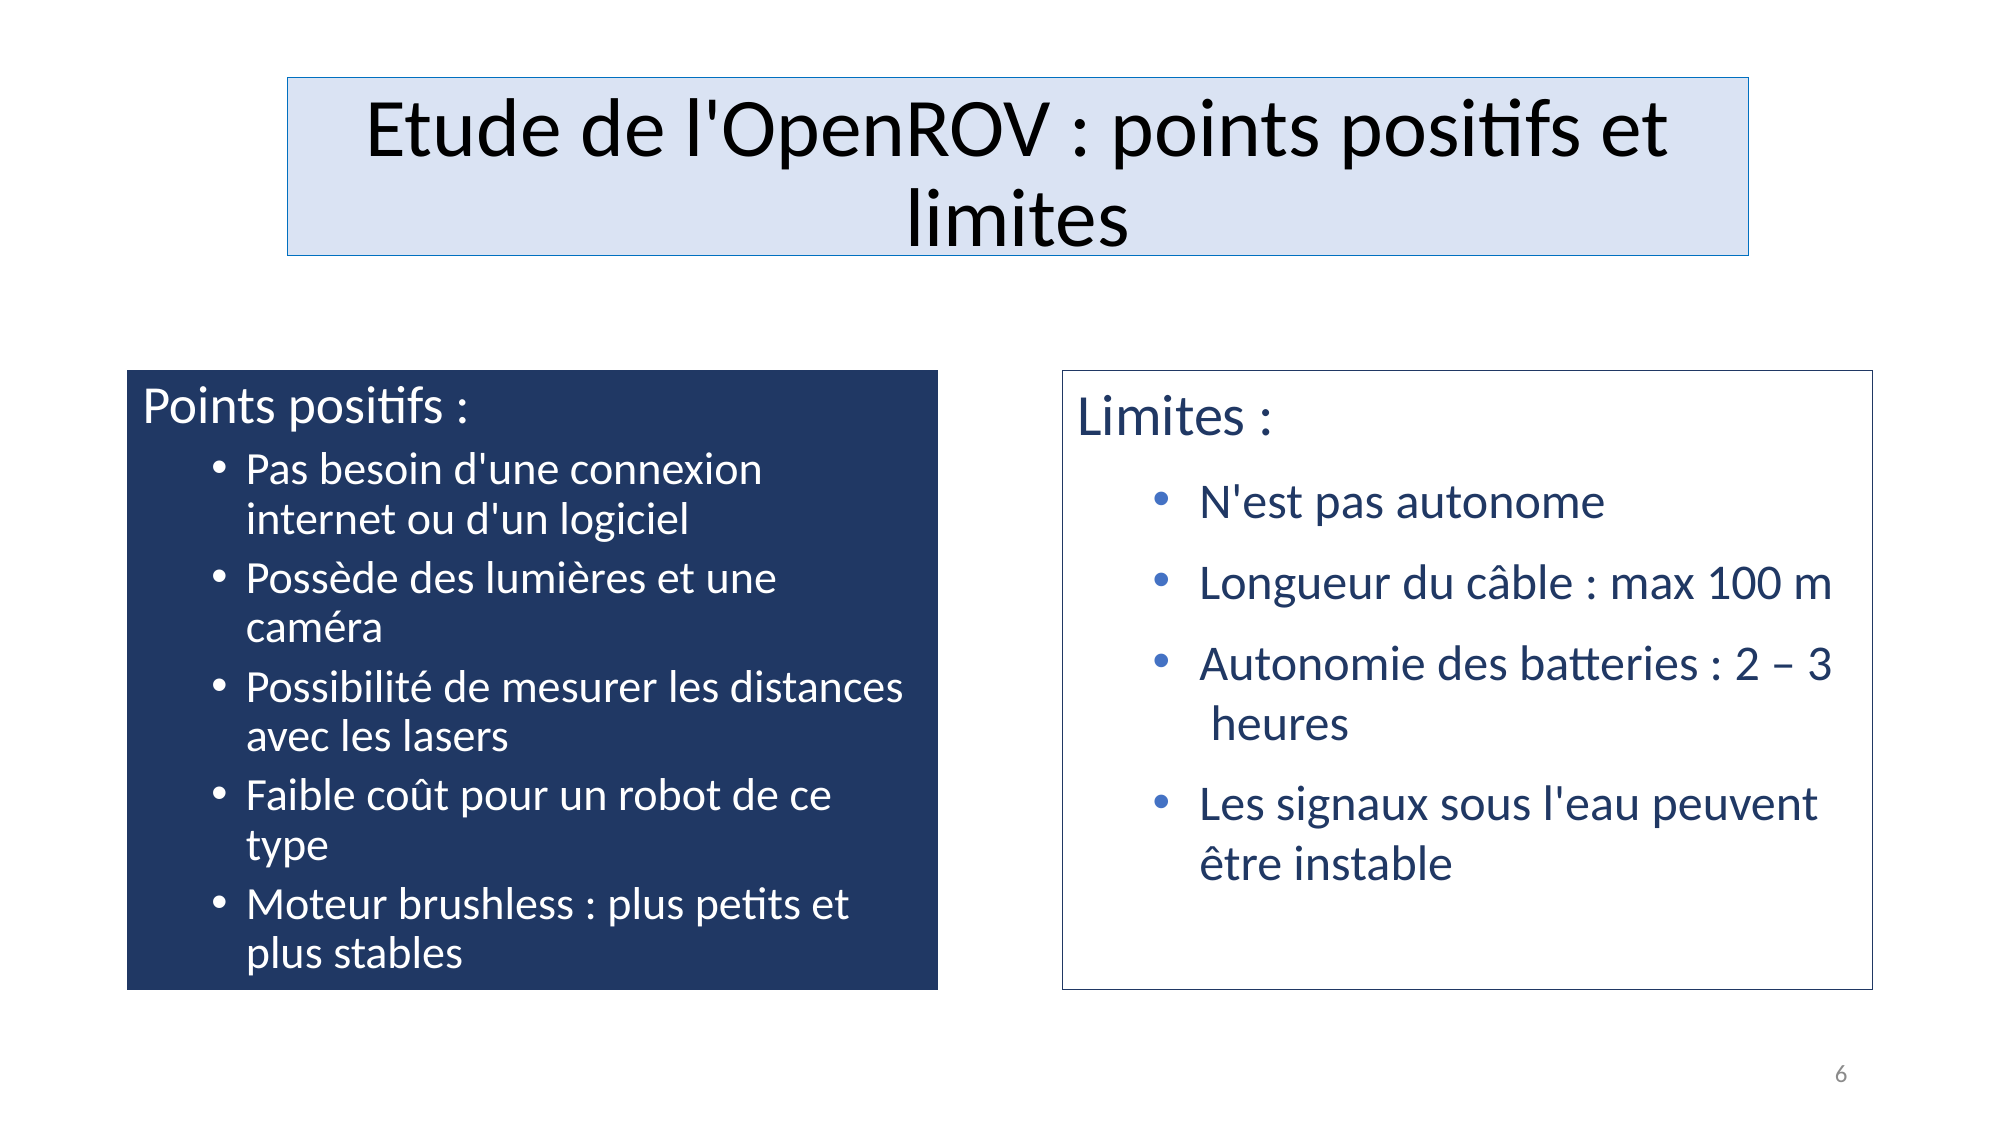

Etude de l'OpenROV : points positifs et limites
Points positifs :
Pas besoin d'une connexion internet ou d'un logiciel
Possède des lumières et une caméra
Possibilité de mesurer les distances avec les lasers
Faible coût pour un robot de ce type
Moteur brushless : plus petits et plus stables
Limites :
N'est pas autonome
Longueur du câble : max 100 m
Autonomie des batteries : 2 – 3    heures
Les signaux sous l'eau peuvent être instable
6